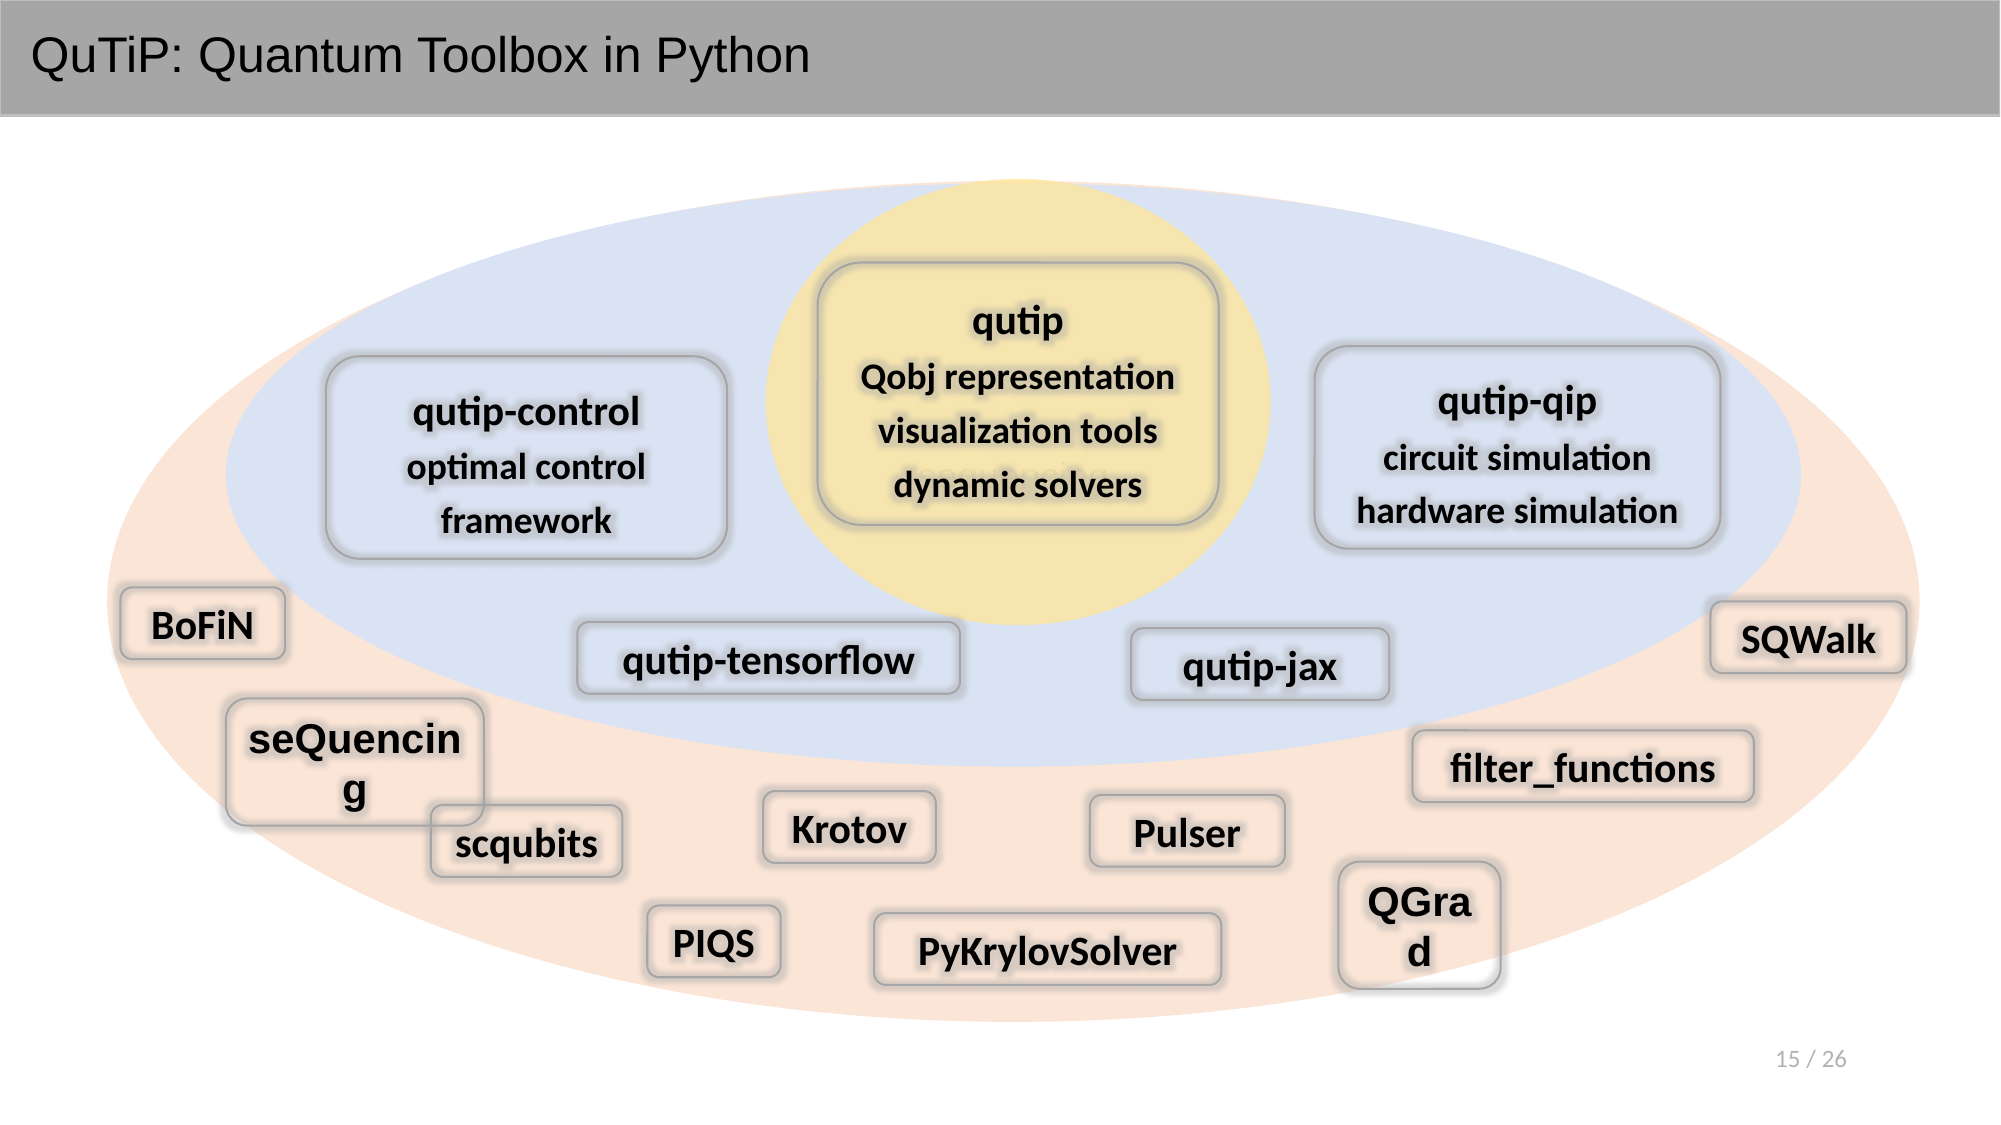

QuTiP: Quantum Toolbox in Python

sequencing
qutip
Qobj representation
visualization tools
dynamic solvers
qutip-qip
circuit simulation
hardware simulation
qutip-control
optimal control framework

BoFiN
SQWalk
qutip-tensorflow
qutip-jax
seQuencing
filter_functions
Krotov
Pulser
scqubits
QGrad
PIQS
PyKrylovSolver
15 / 26